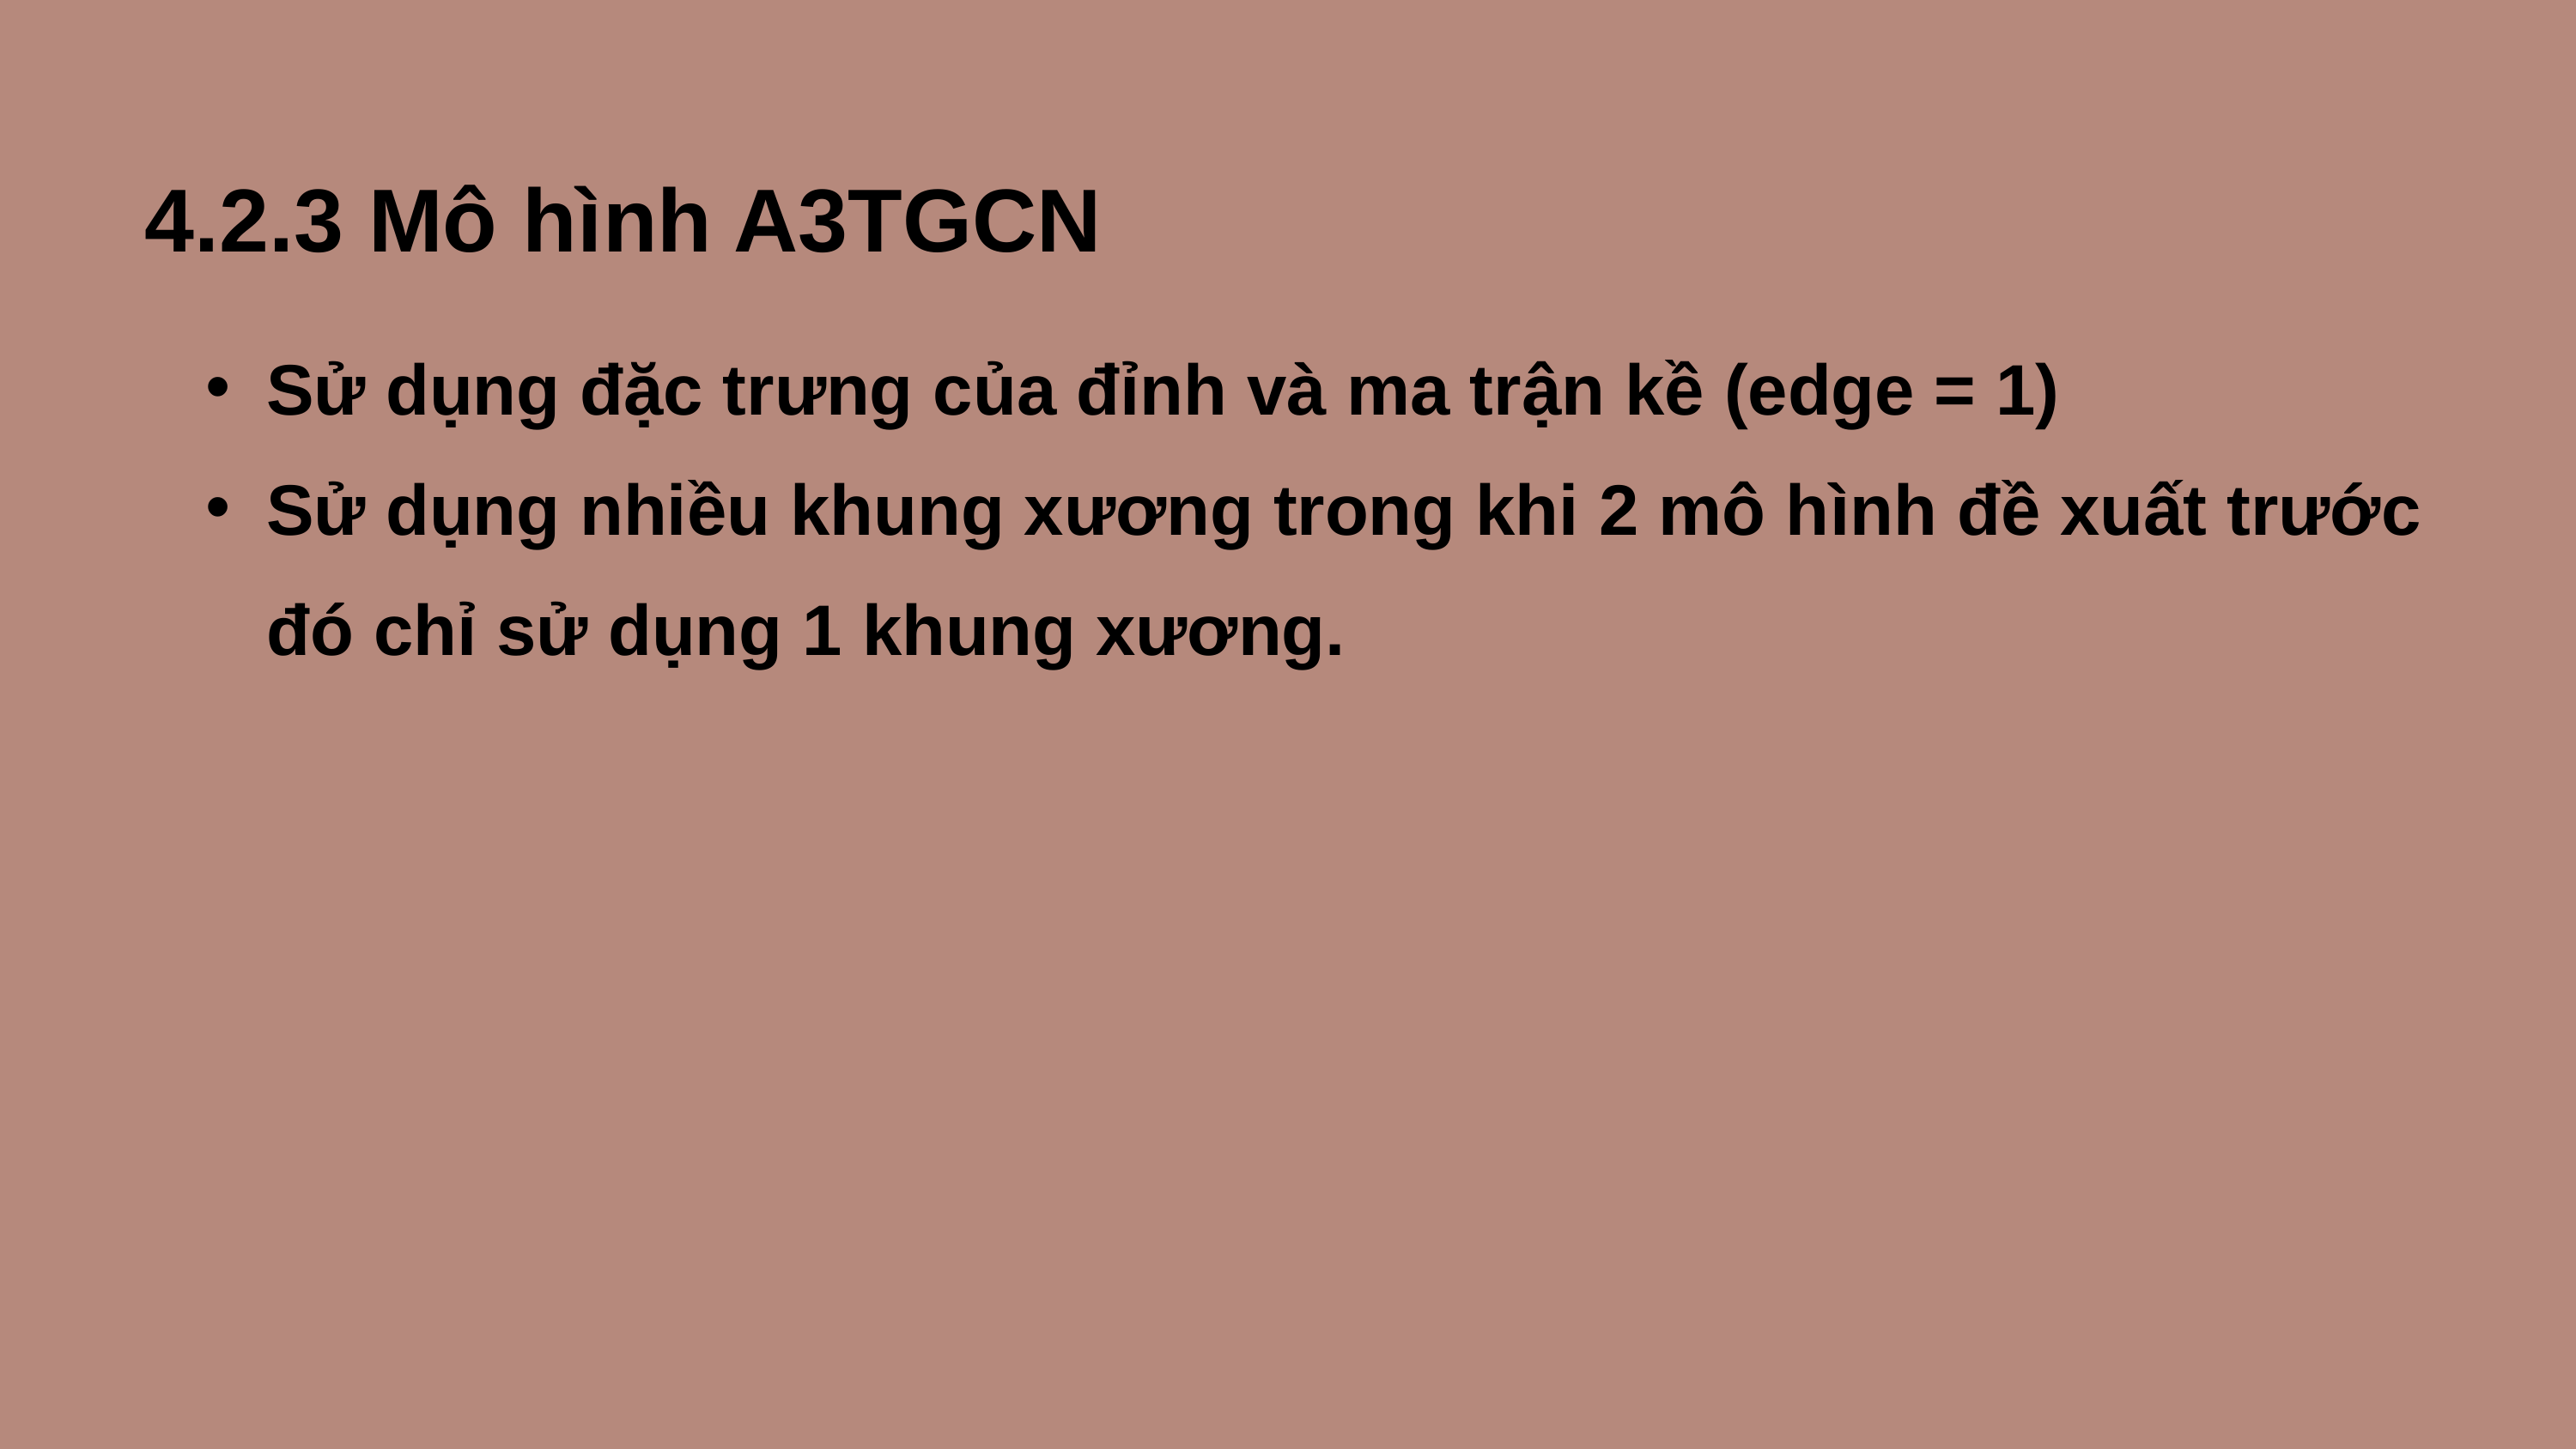

4.2.3 Mô hình A3TGCN
Sử dụng đặc trưng của đỉnh và ma trận kề (edge = 1)
Sử dụng nhiều khung xương trong khi 2 mô hình đề xuất trước đó chỉ sử dụng 1 khung xương.